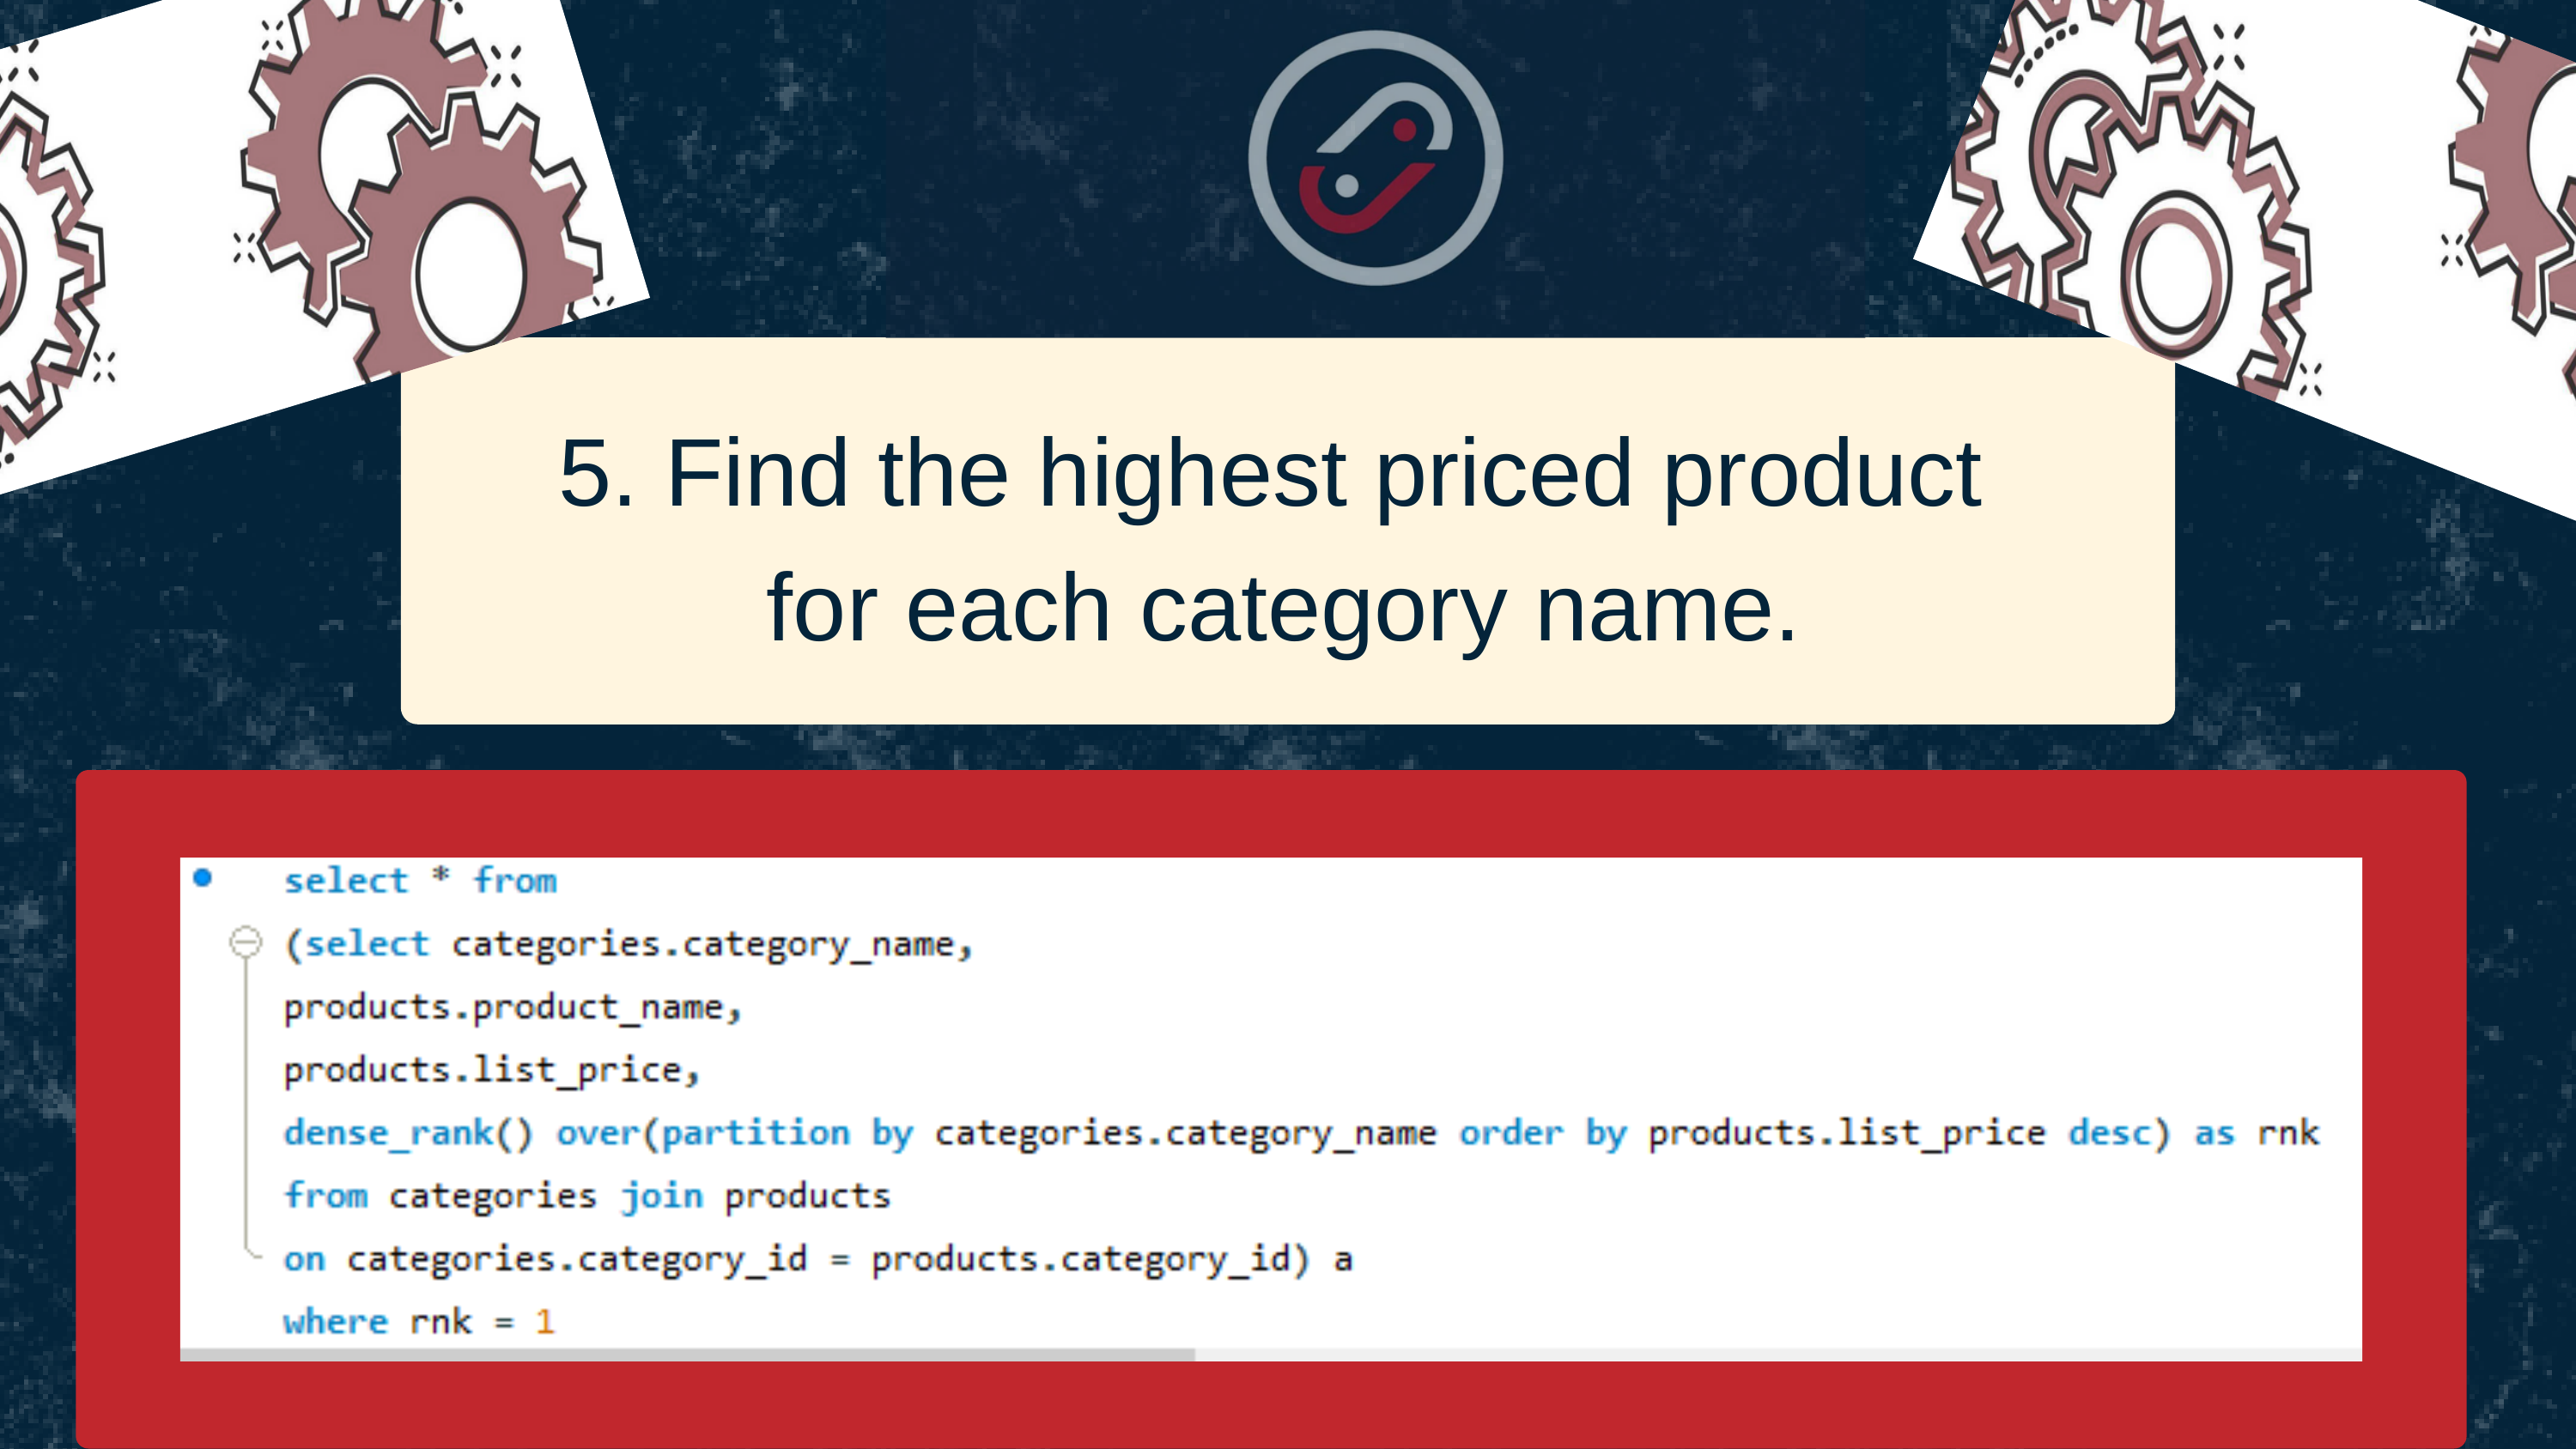

5. Find the highest priced product
 for each category name.